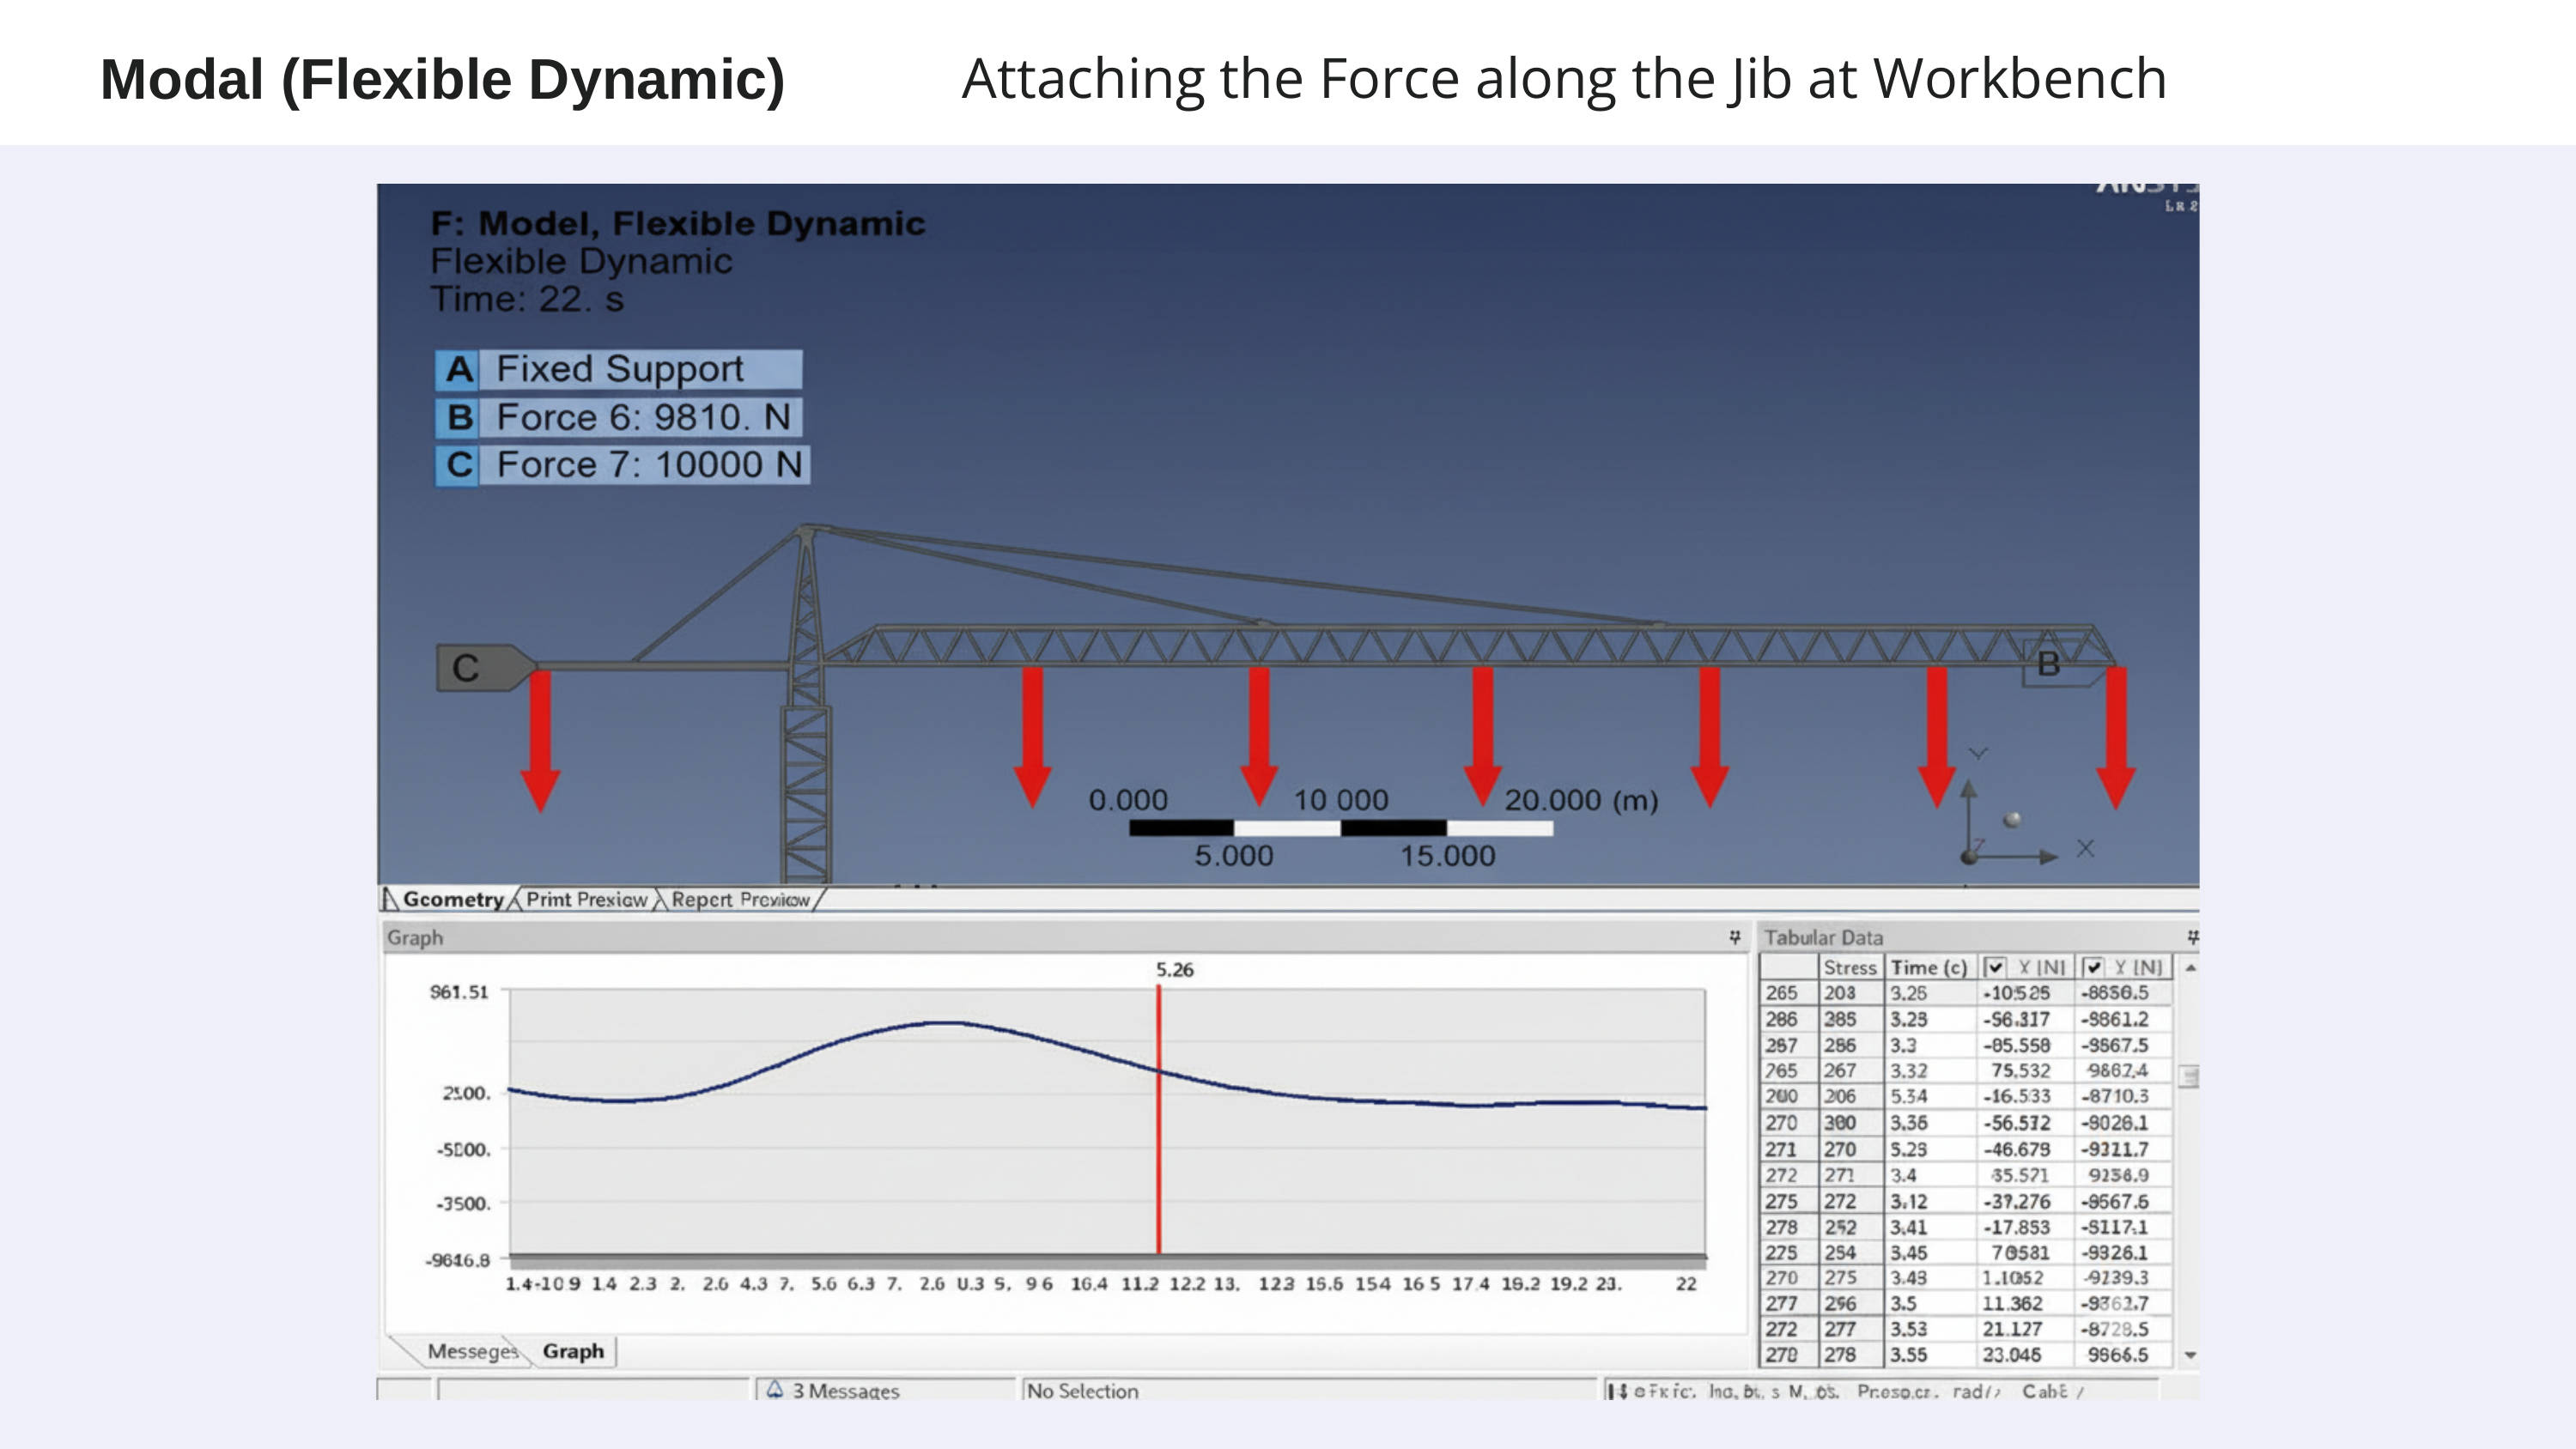

Modal (Flexible Dynamic)
Attaching the Force along the Jib at Workbench